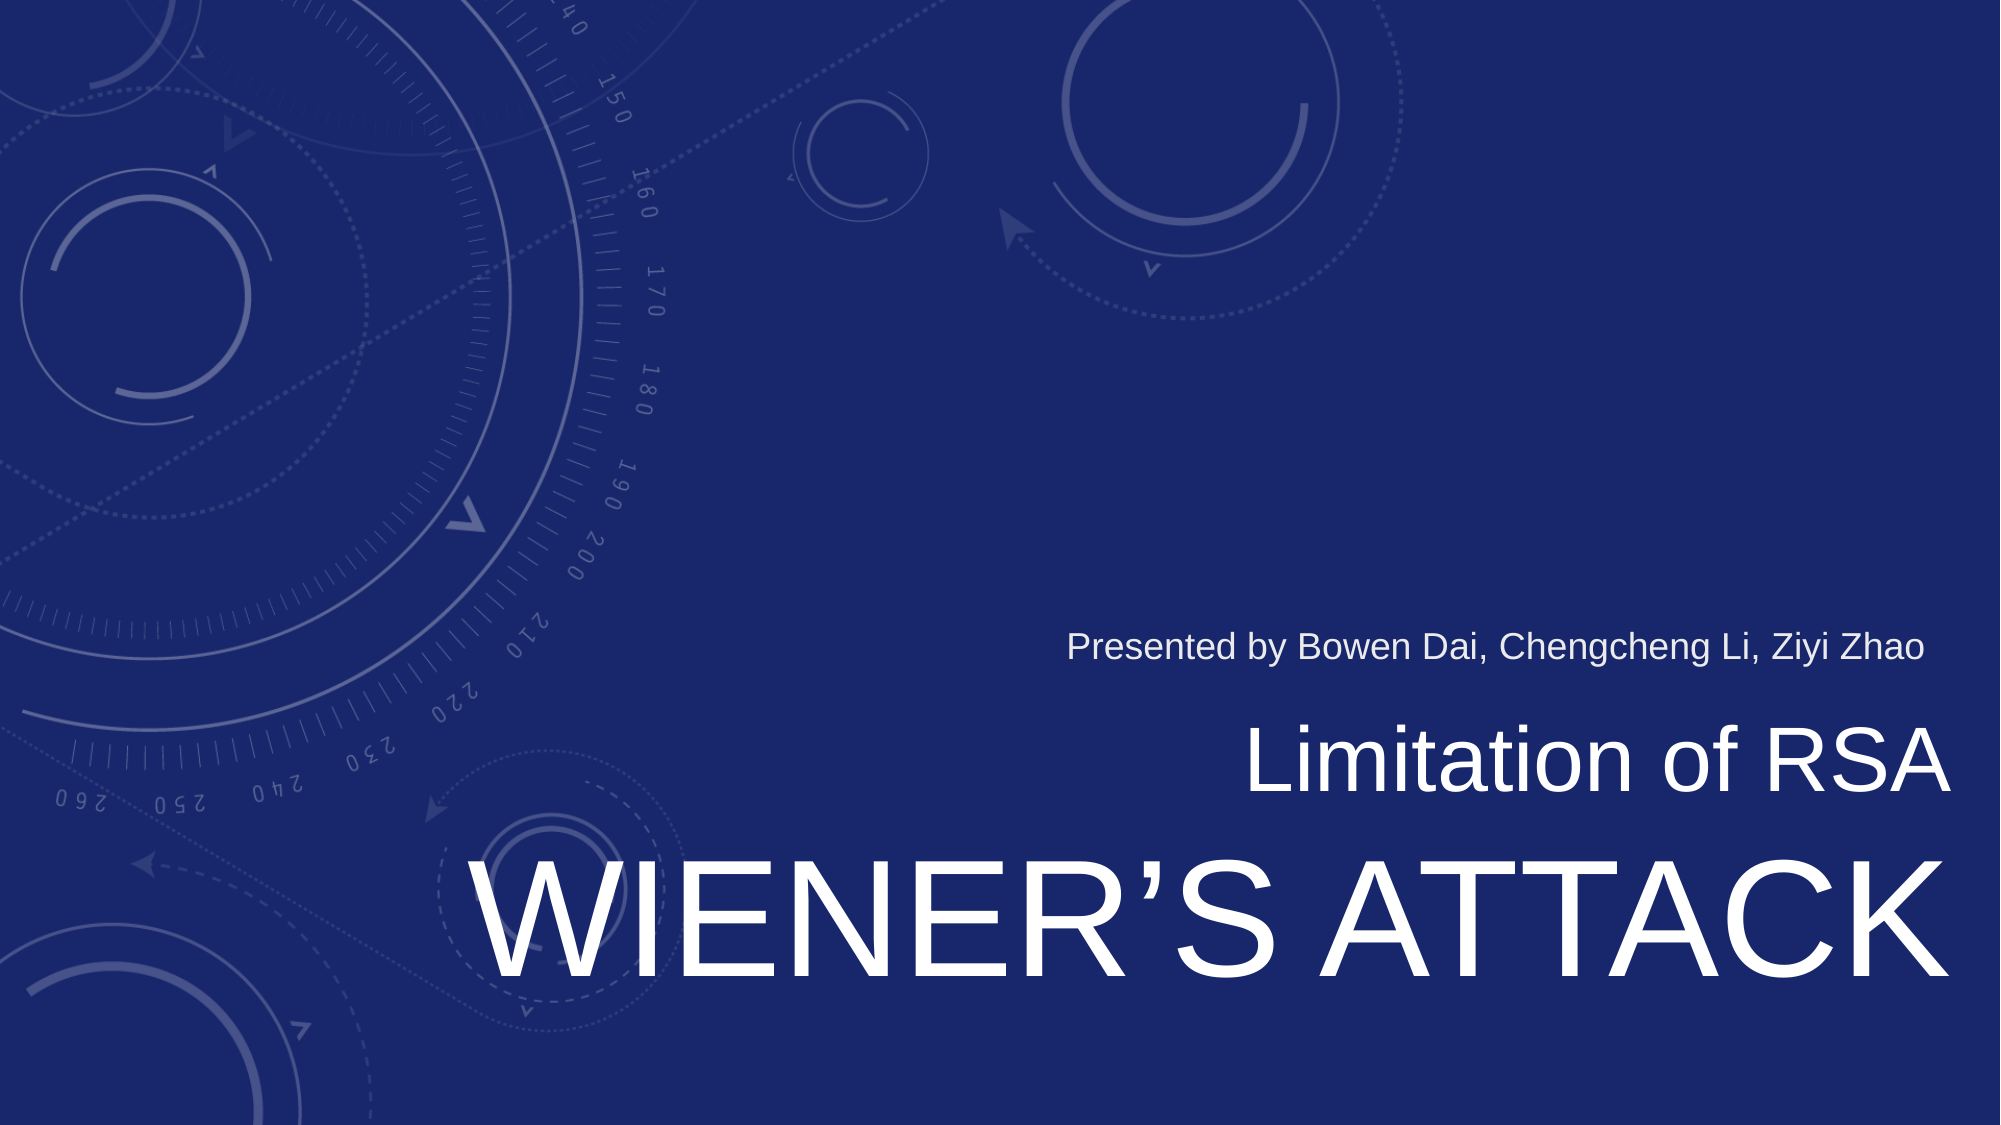

# Limitation of RSA Wiener’s attack
Presented by Bowen Dai, Chengcheng Li, Ziyi Zhao